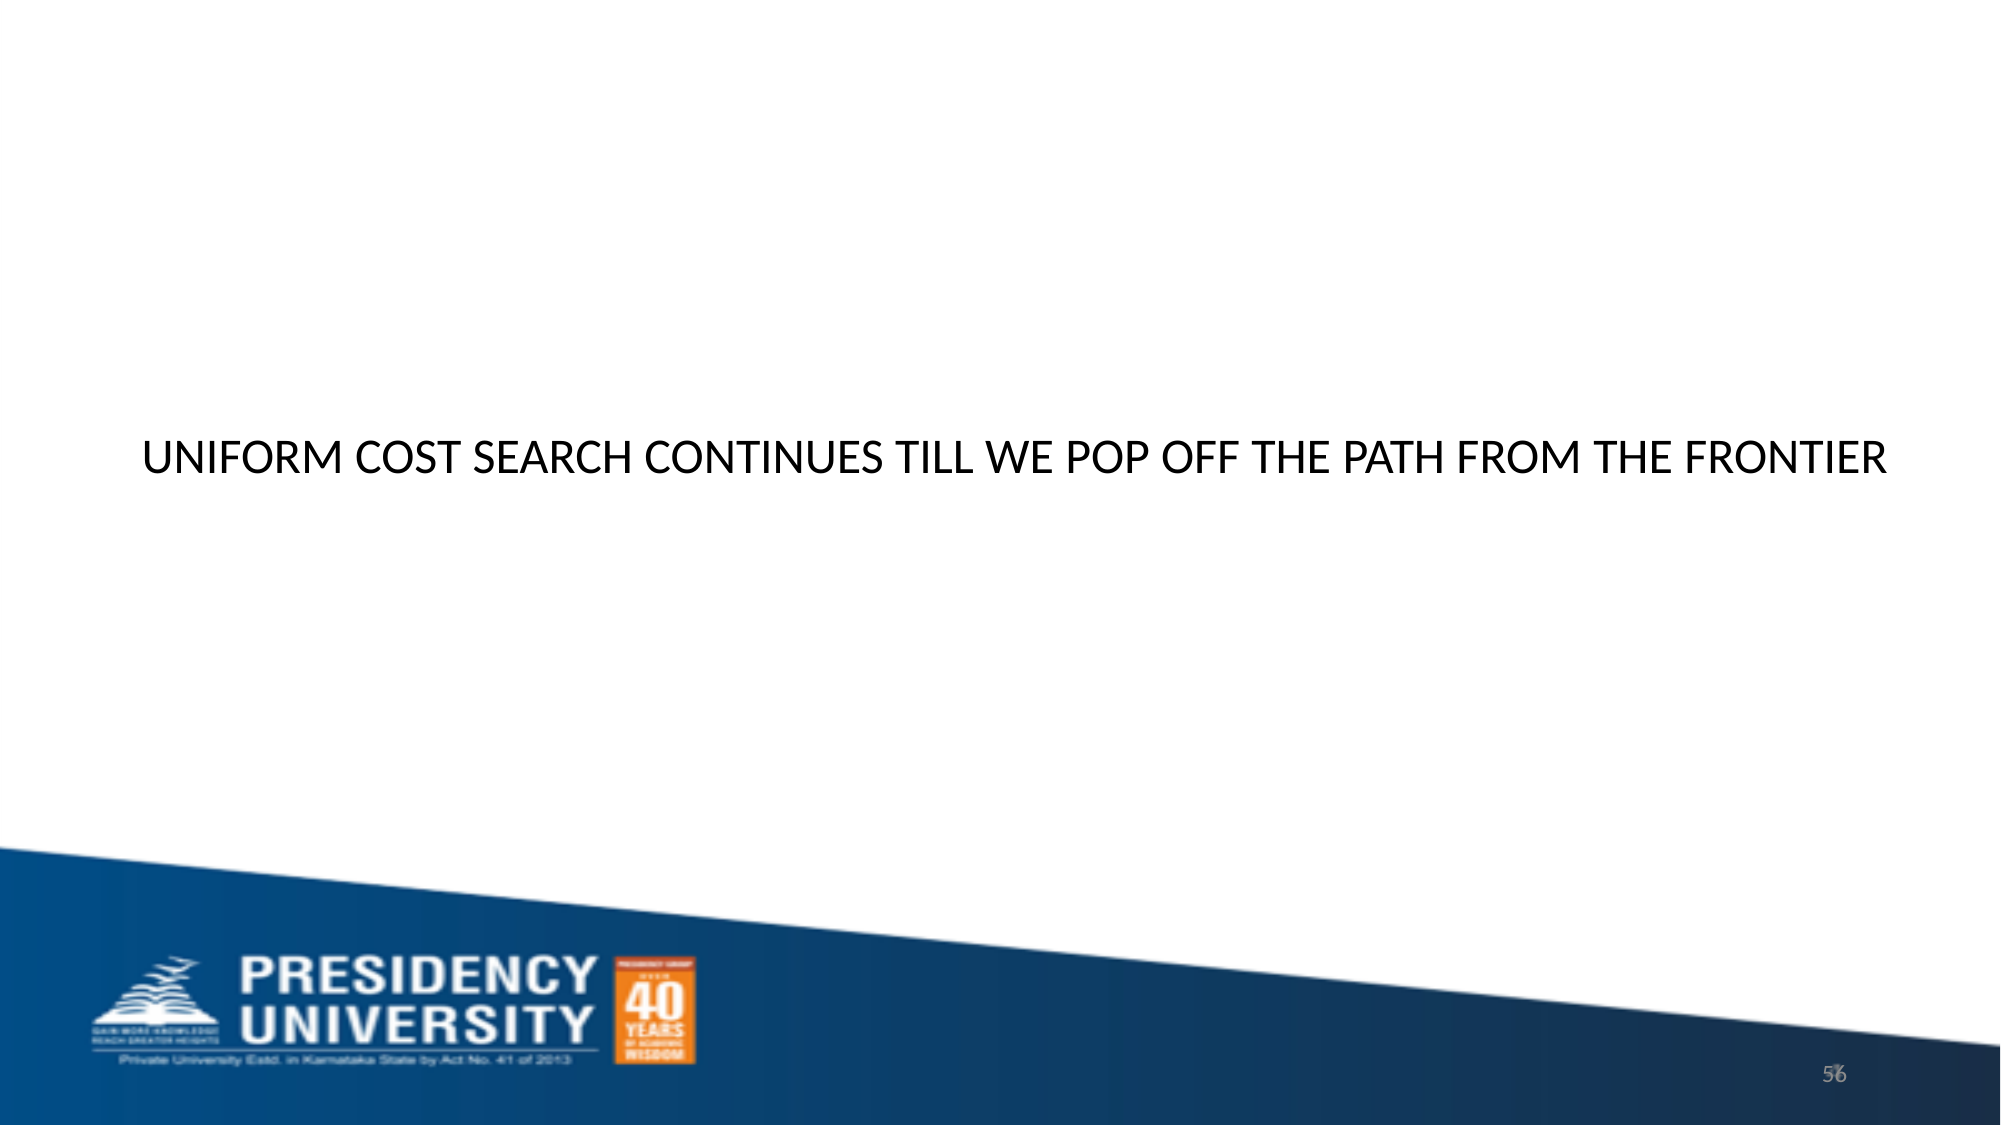

UNIFORM COST SEARCH CONTINUES TILL WE POP OFF THE PATH FROM THE FRONTIER
56